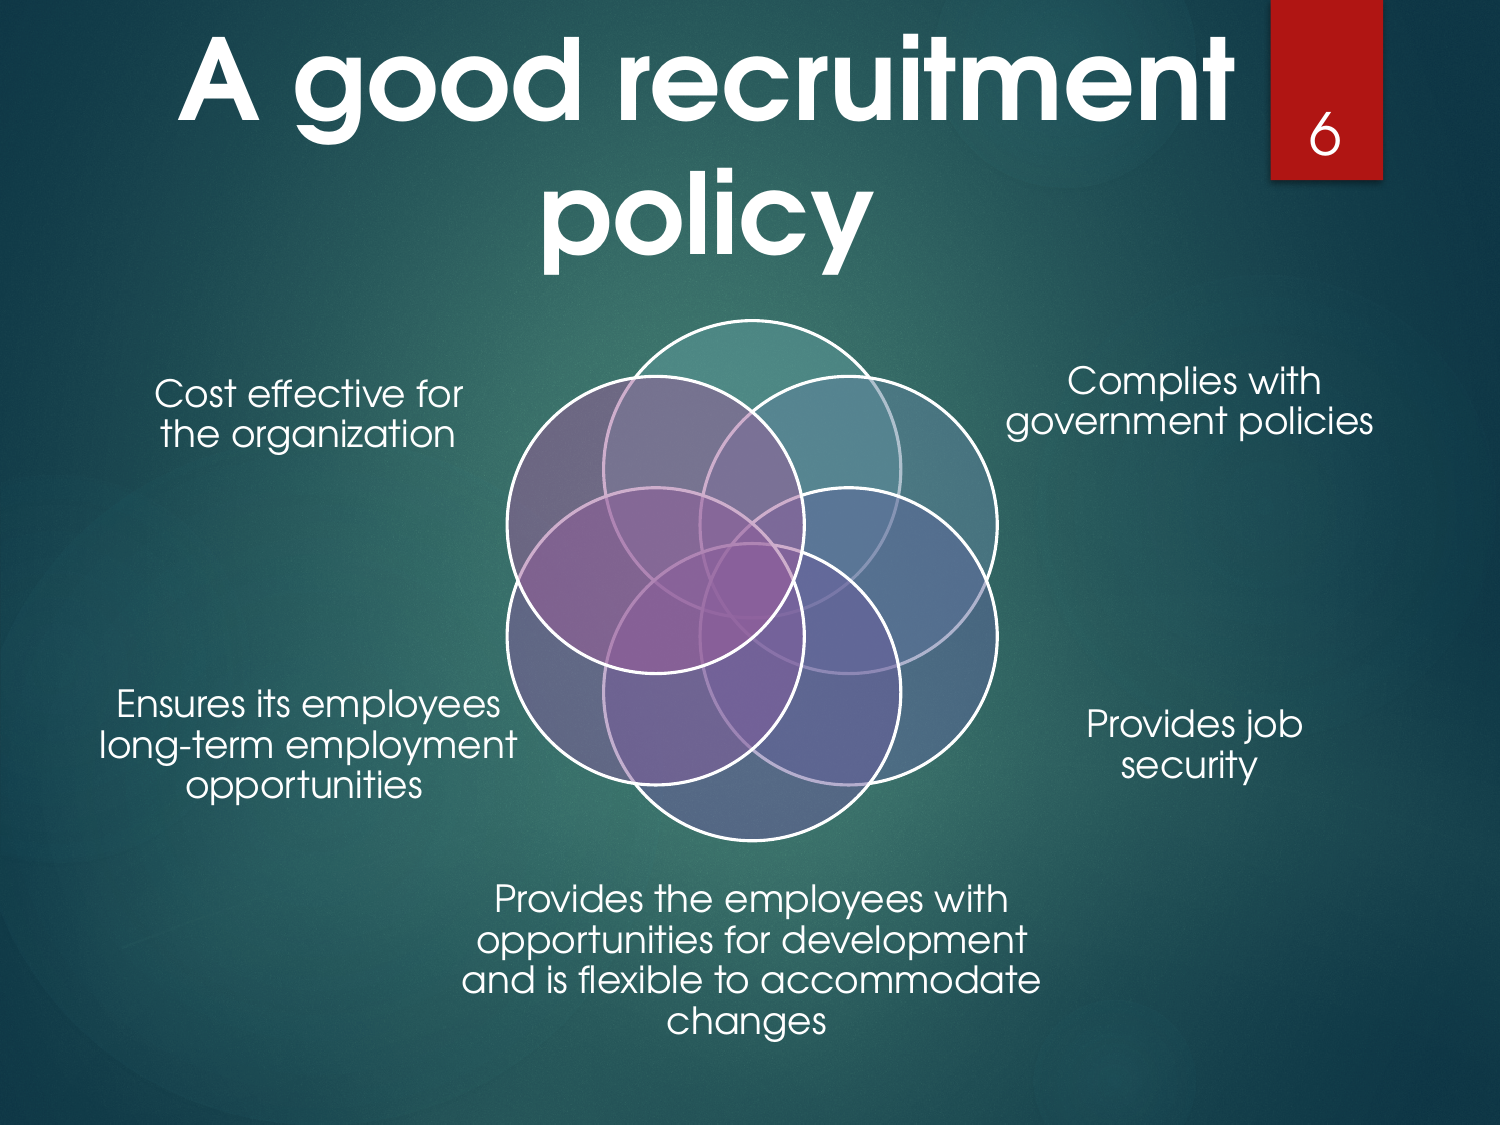

A good recruitment policy
6

Complies with government policies
Provides job security
Provides the employees with opportunities for development and is flexible to accommodate changes
Ensures its employees long-term employment opportunities
Cost effective for the organization